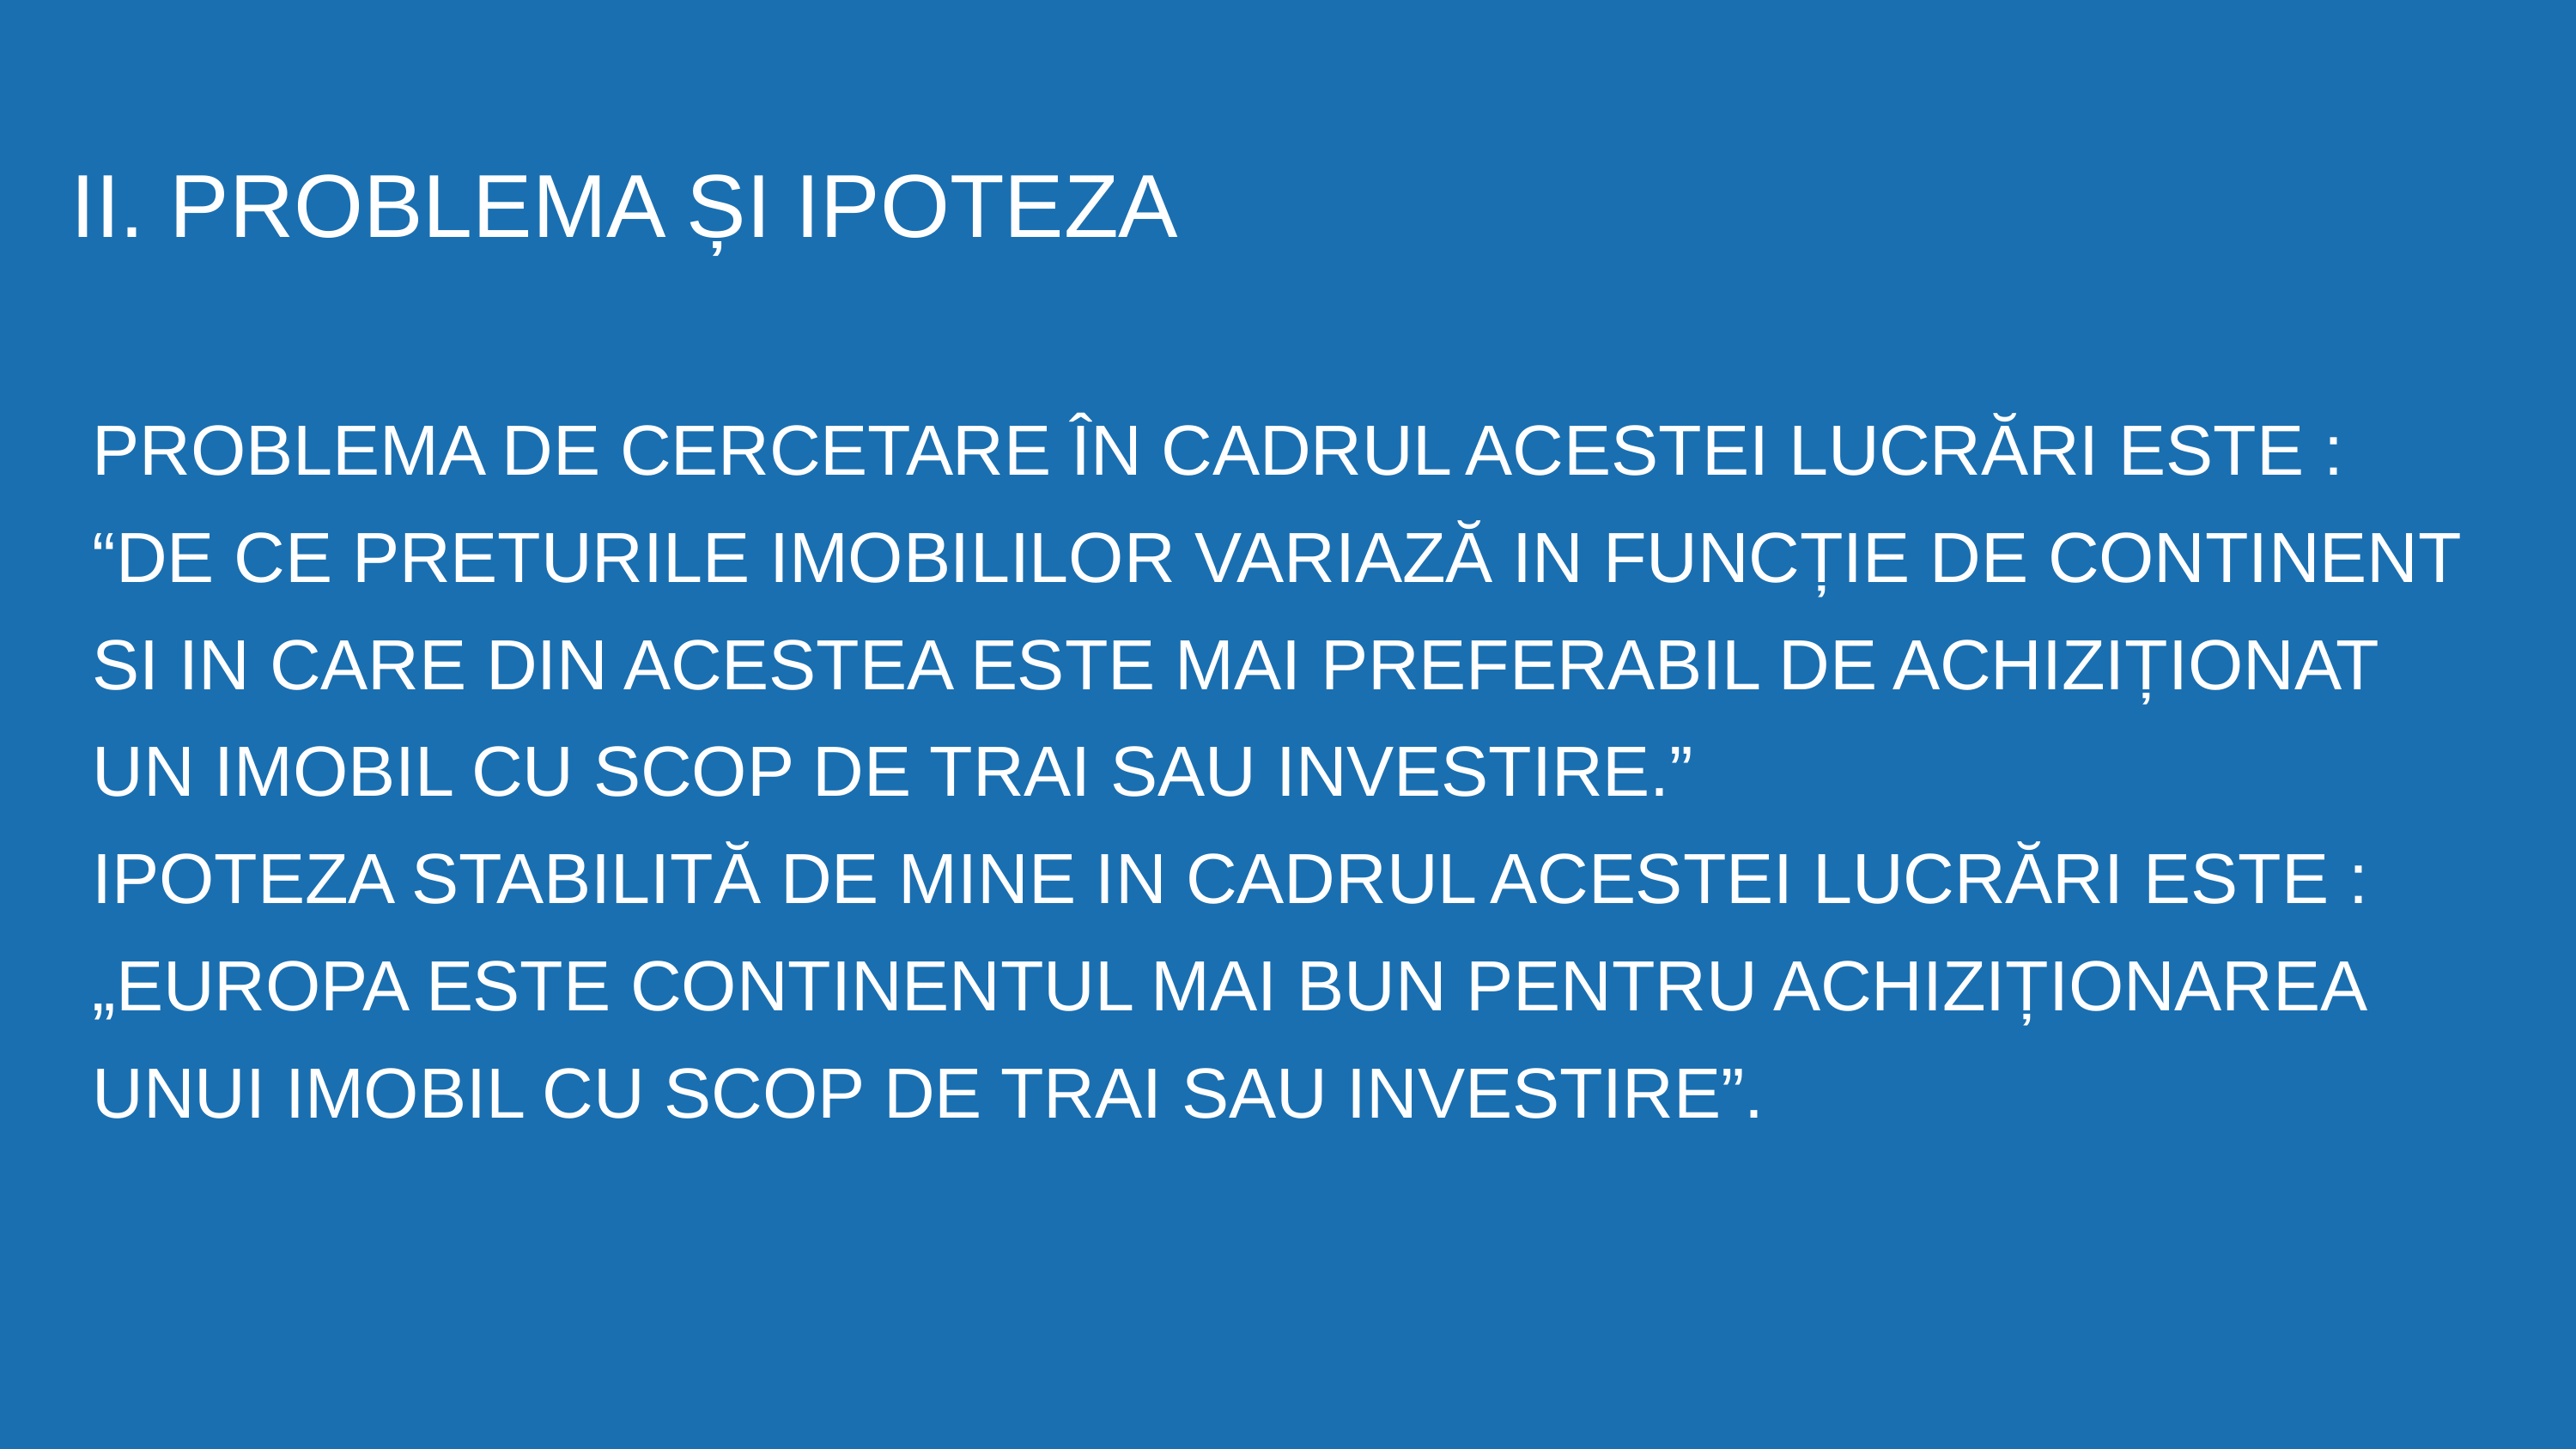

II. PROBLEMA ȘI IPOTEZA

PROBLEMA DE CERCETARE ÎN CADRUL ACESTEI LUCRĂRI ESTE :
“DE CE PRETURILE IMOBILILOR VARIAZĂ IN FUNCȚIE DE CONTINENT SI IN CARE DIN ACESTEA ESTE MAI PREFERABIL DE ACHIZIȚIONAT UN IMOBIL CU SCOP DE TRAI SAU INVESTIRE.”
IPOTEZA STABILITĂ DE MINE IN CADRUL ACESTEI LUCRĂRI ESTE :
„EUROPA ESTE CONTINENTUL MAI BUN PENTRU ACHIZIȚIONAREA UNUI IMOBIL CU SCOP DE TRAI SAU INVESTIRE”.